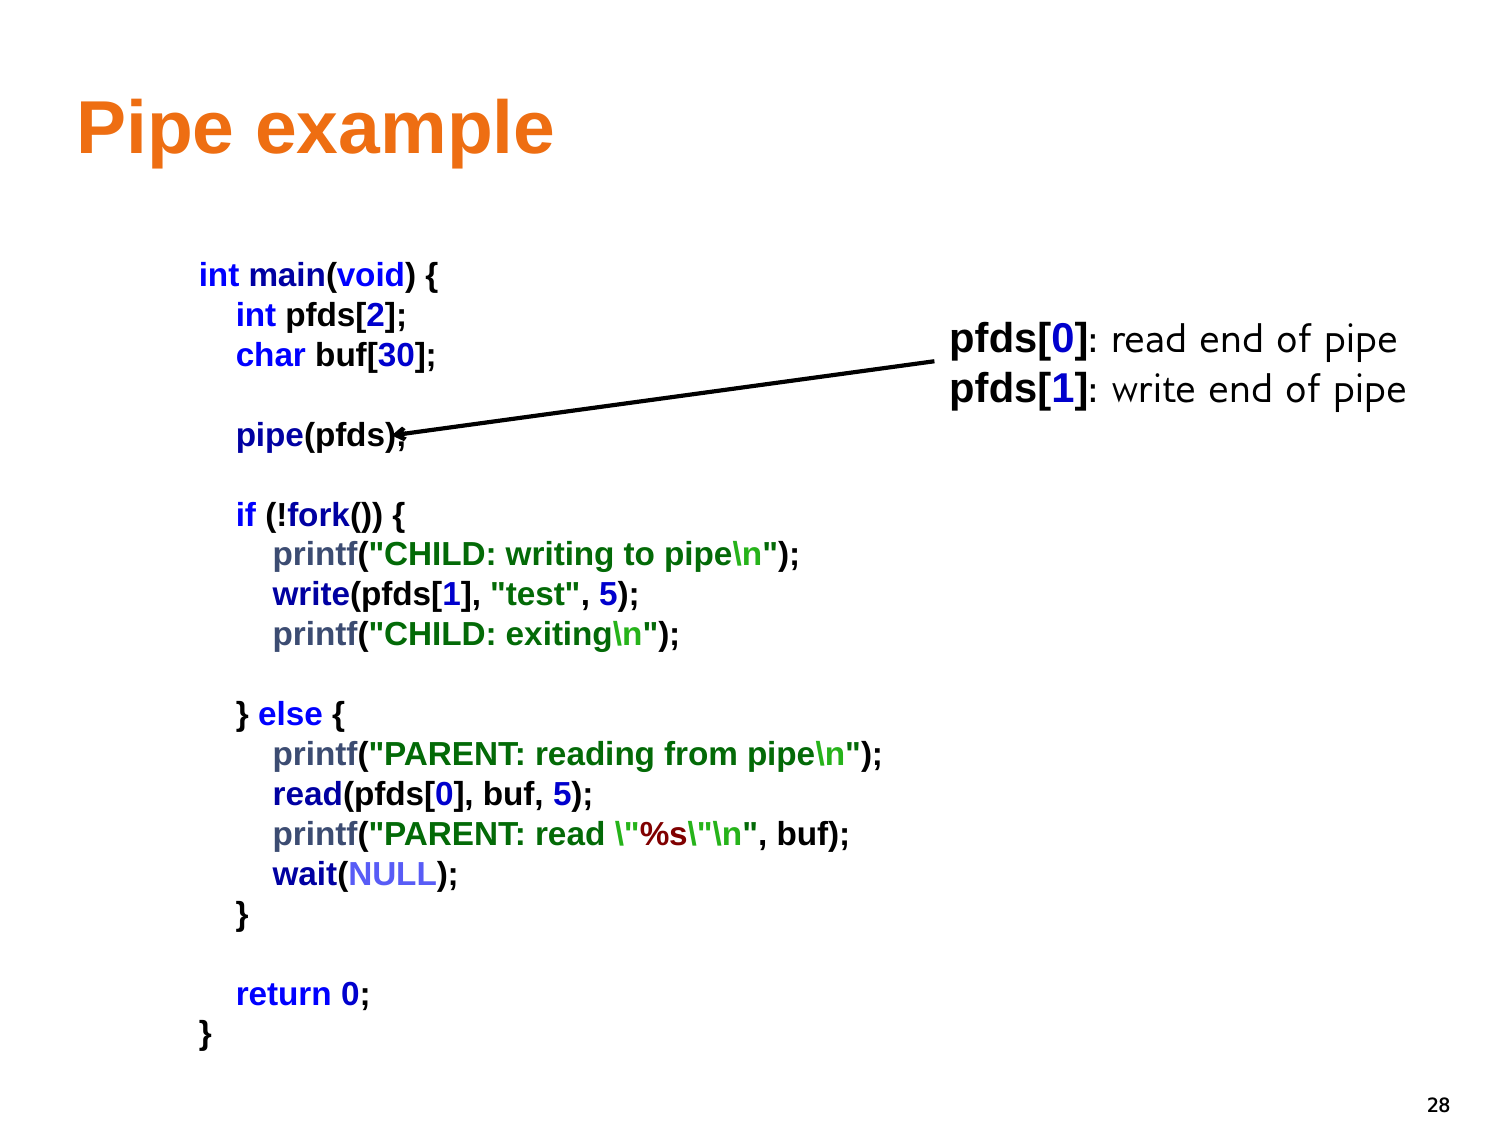

# Pipe example
int main(void) {
    int pfds[2];
    char buf[30];
    pipe(pfds);
    if (!fork()) {
        printf("CHILD: writing to pipe\n");
        write(pfds[1], "test", 5);
        printf("CHILD: exiting\n");

    } else {
        printf("PARENT: reading from pipe\n");
        read(pfds[0], buf, 5);
        printf("PARENT: read \"%s\"\n", buf);
        wait(NULL);
    }
    return 0;
}
pfds[0]: read end of pipe
pfds[1]: write end of pipe